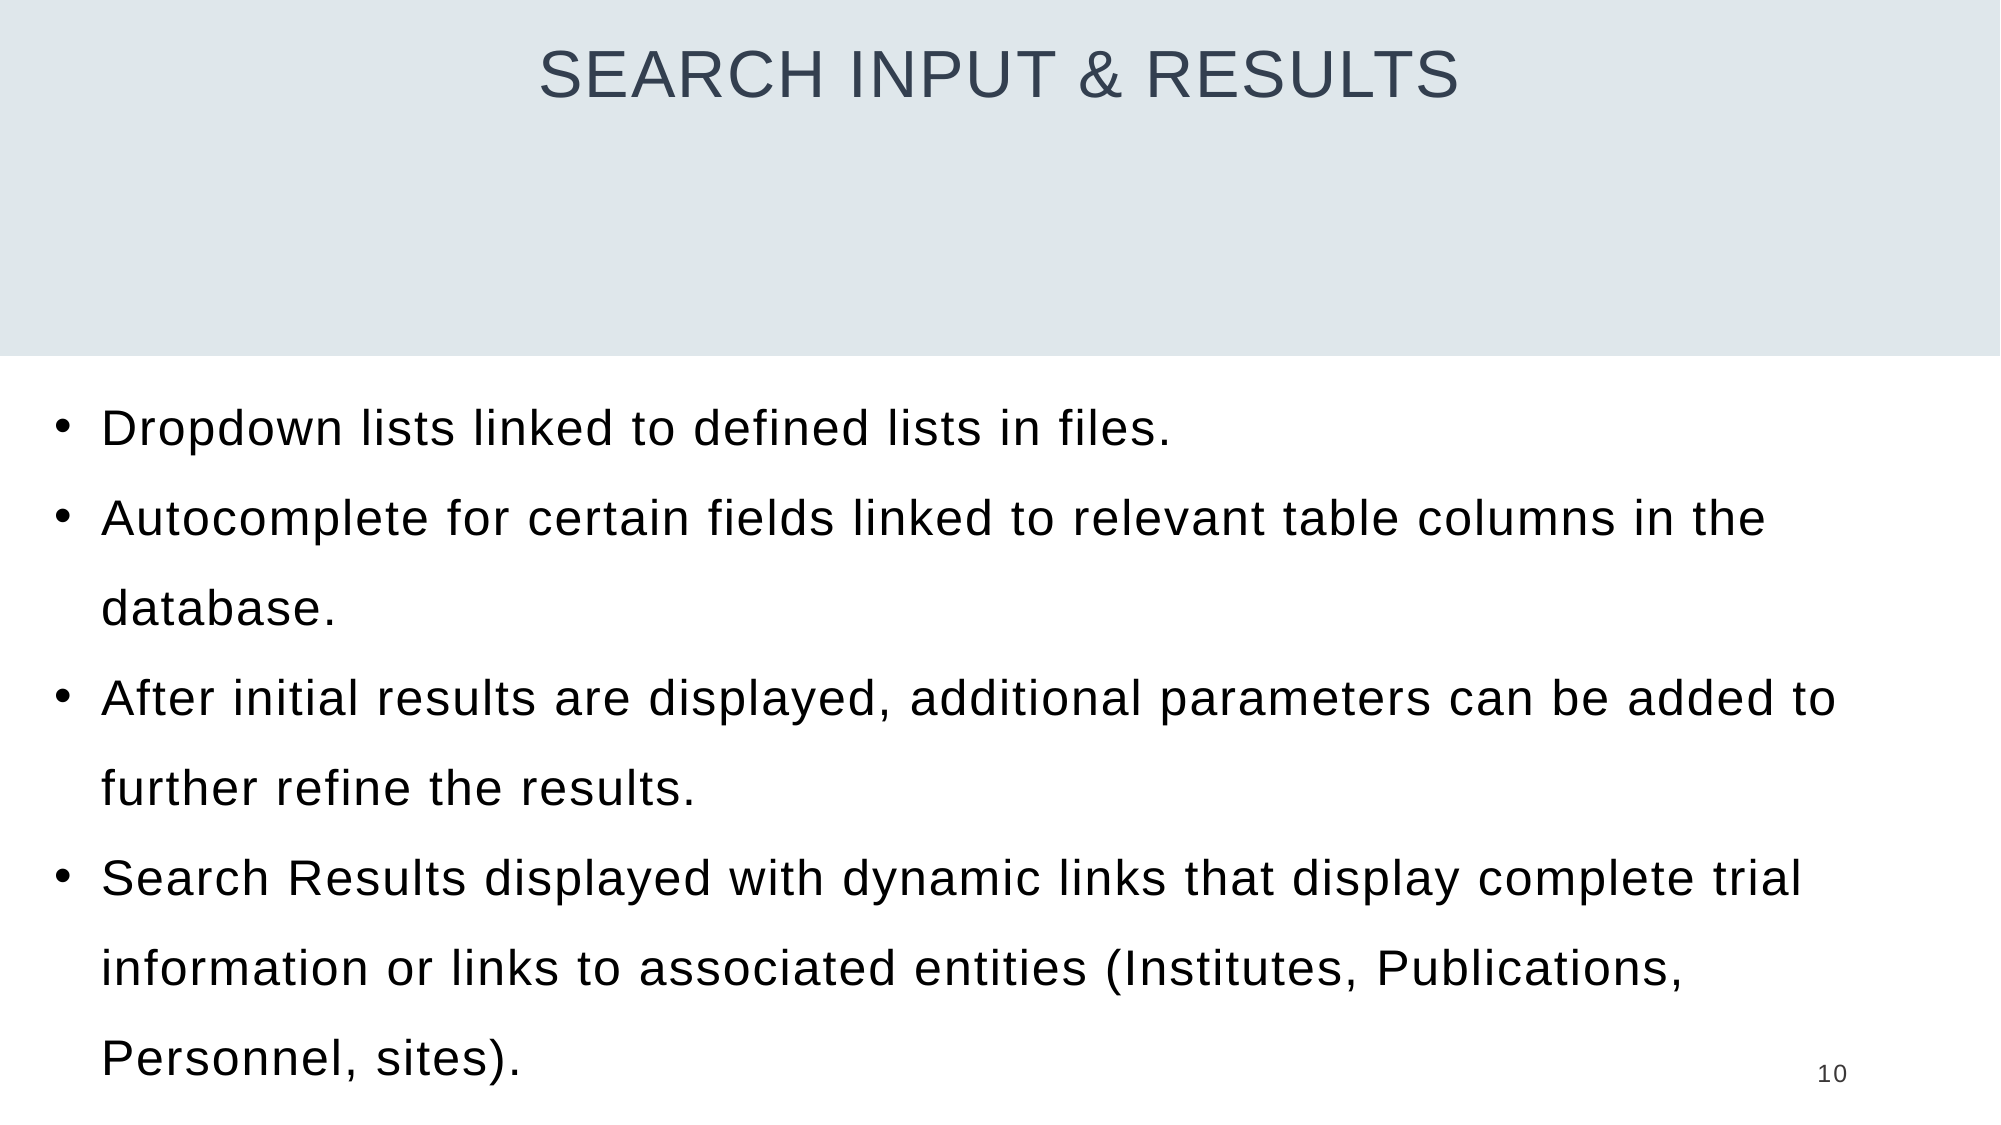

# Search input & RESULTS
Dropdown lists linked to defined lists in files.
Autocomplete for certain fields linked to relevant table columns in the database.
After initial results are displayed, additional parameters can be added to further refine the results.
Search Results displayed with dynamic links that display complete trial information or links to associated entities (Institutes, Publications, Personnel, sites).

10